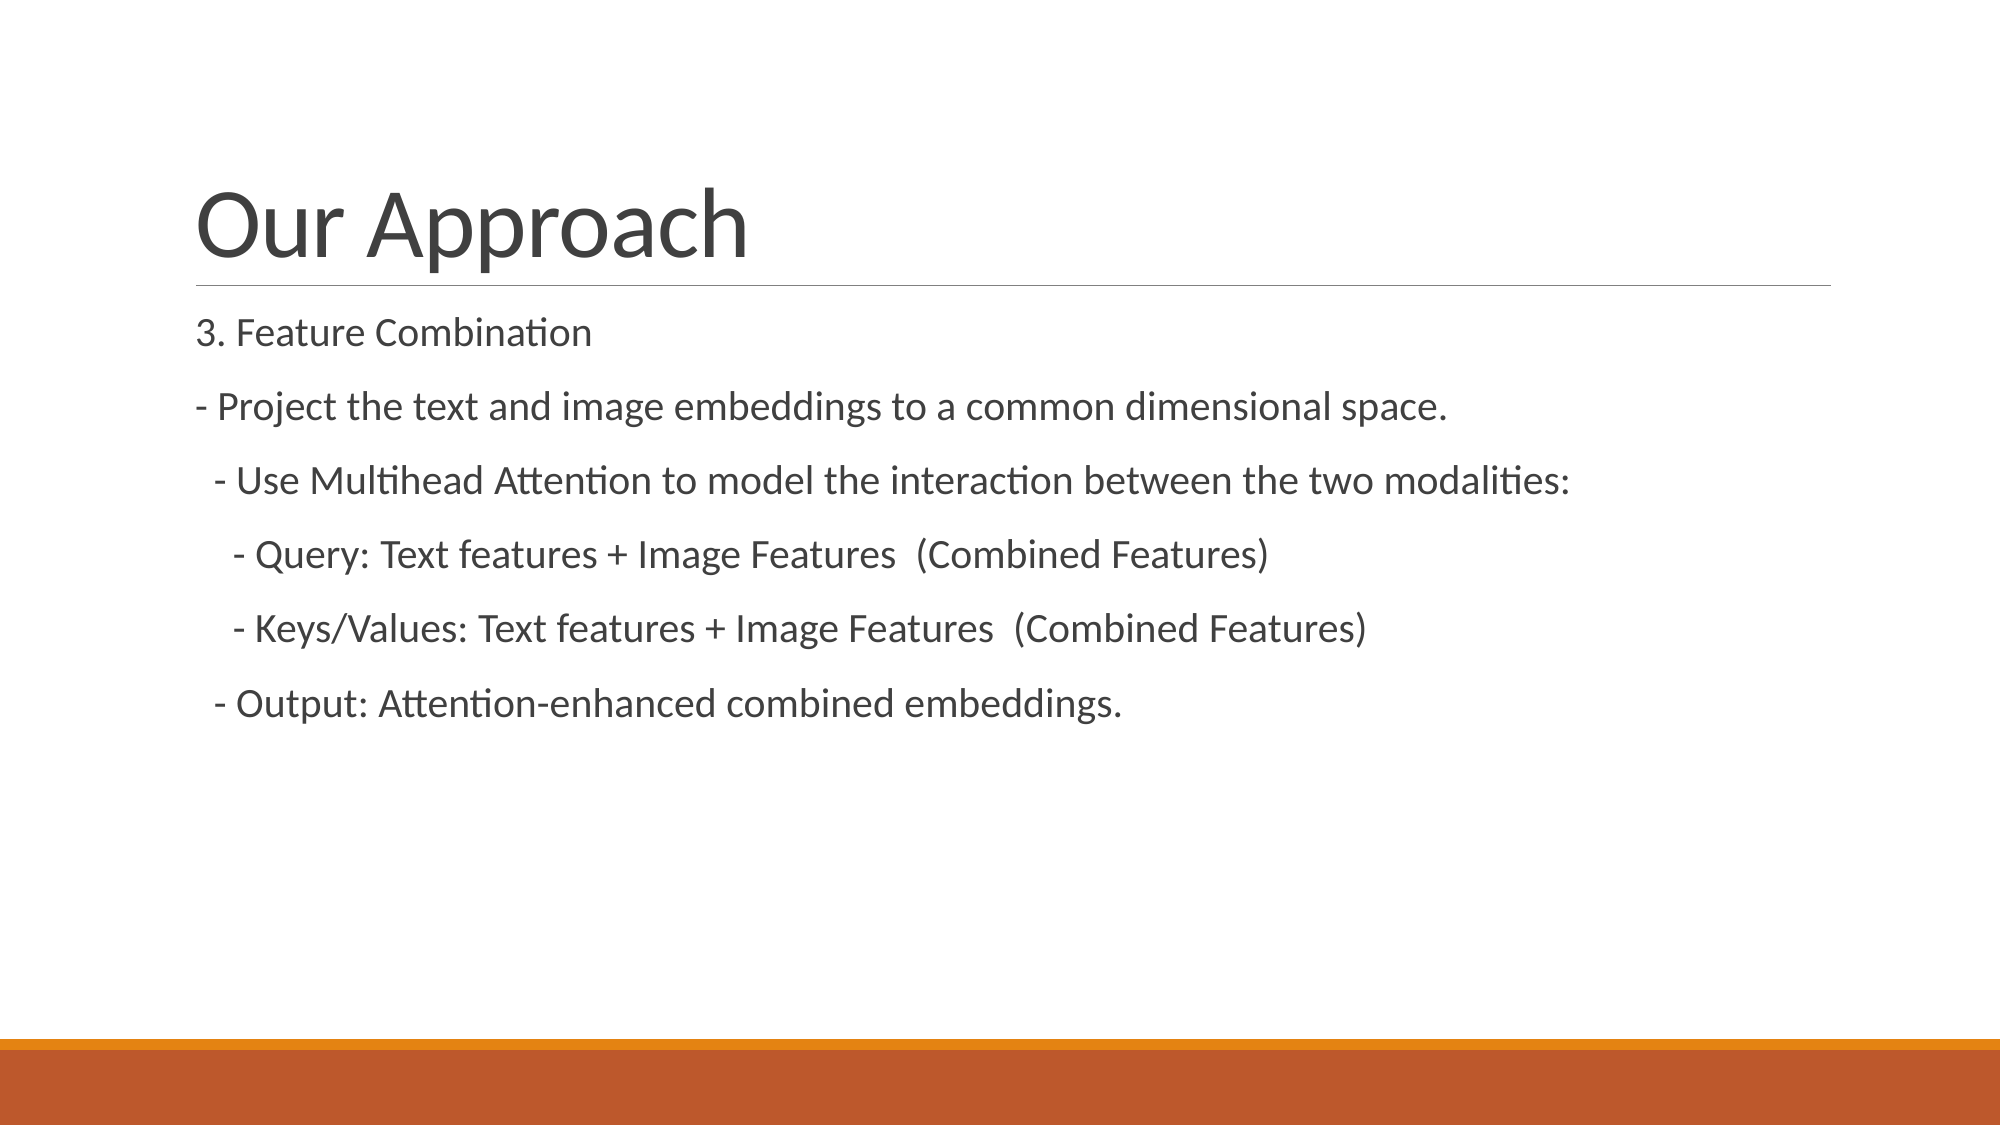

# Our Approach
3. Feature Combination
- Project the text and image embeddings to a common dimensional space.
  - Use Multihead Attention to model the interaction between the two modalities:
    - Query: Text features + Image Features  (Combined Features)
    - Keys/Values: Text features + Image Features  (Combined Features)
  - Output: Attention-enhanced combined embeddings.